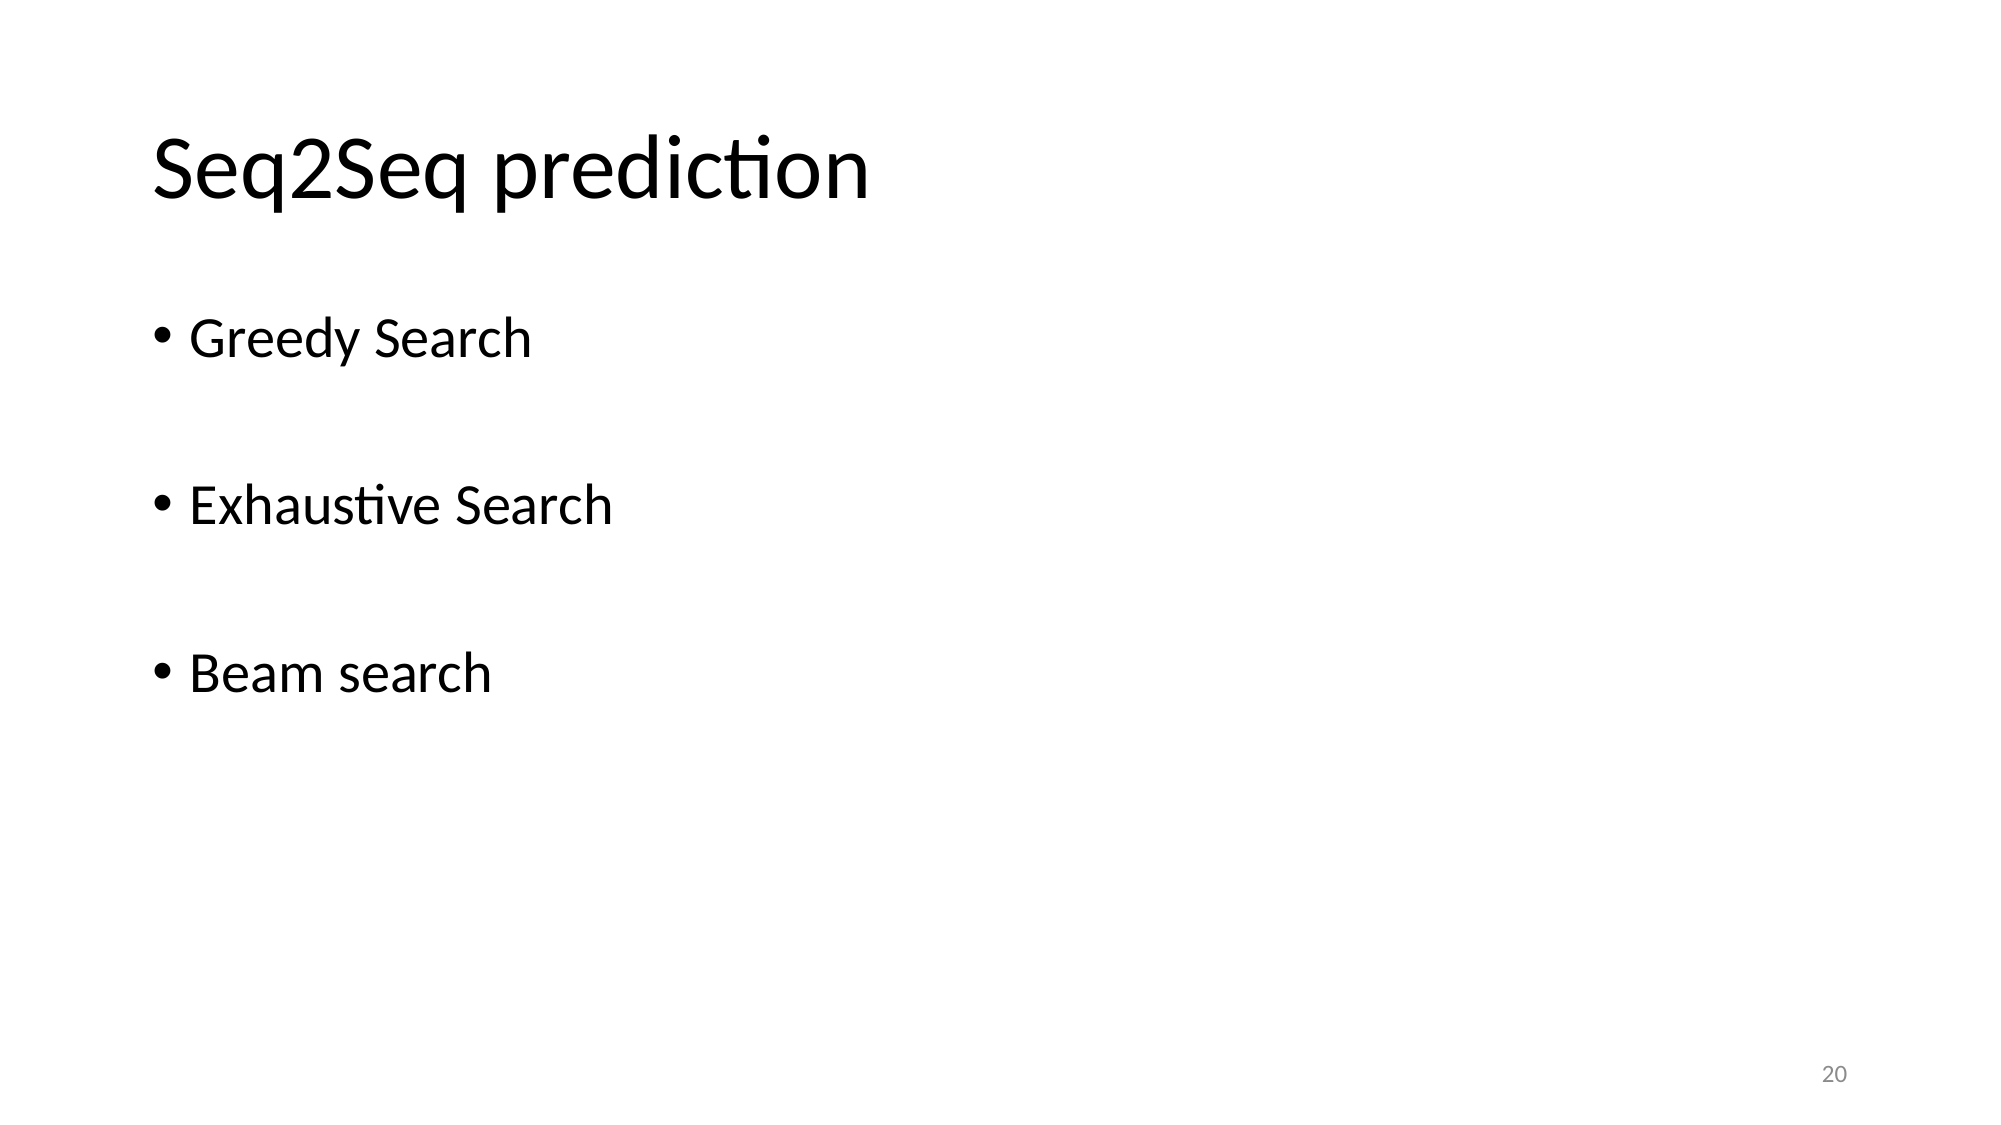

# Seq2Seq prediction
Greedy Search

Exhaustive Search

Beam search
20